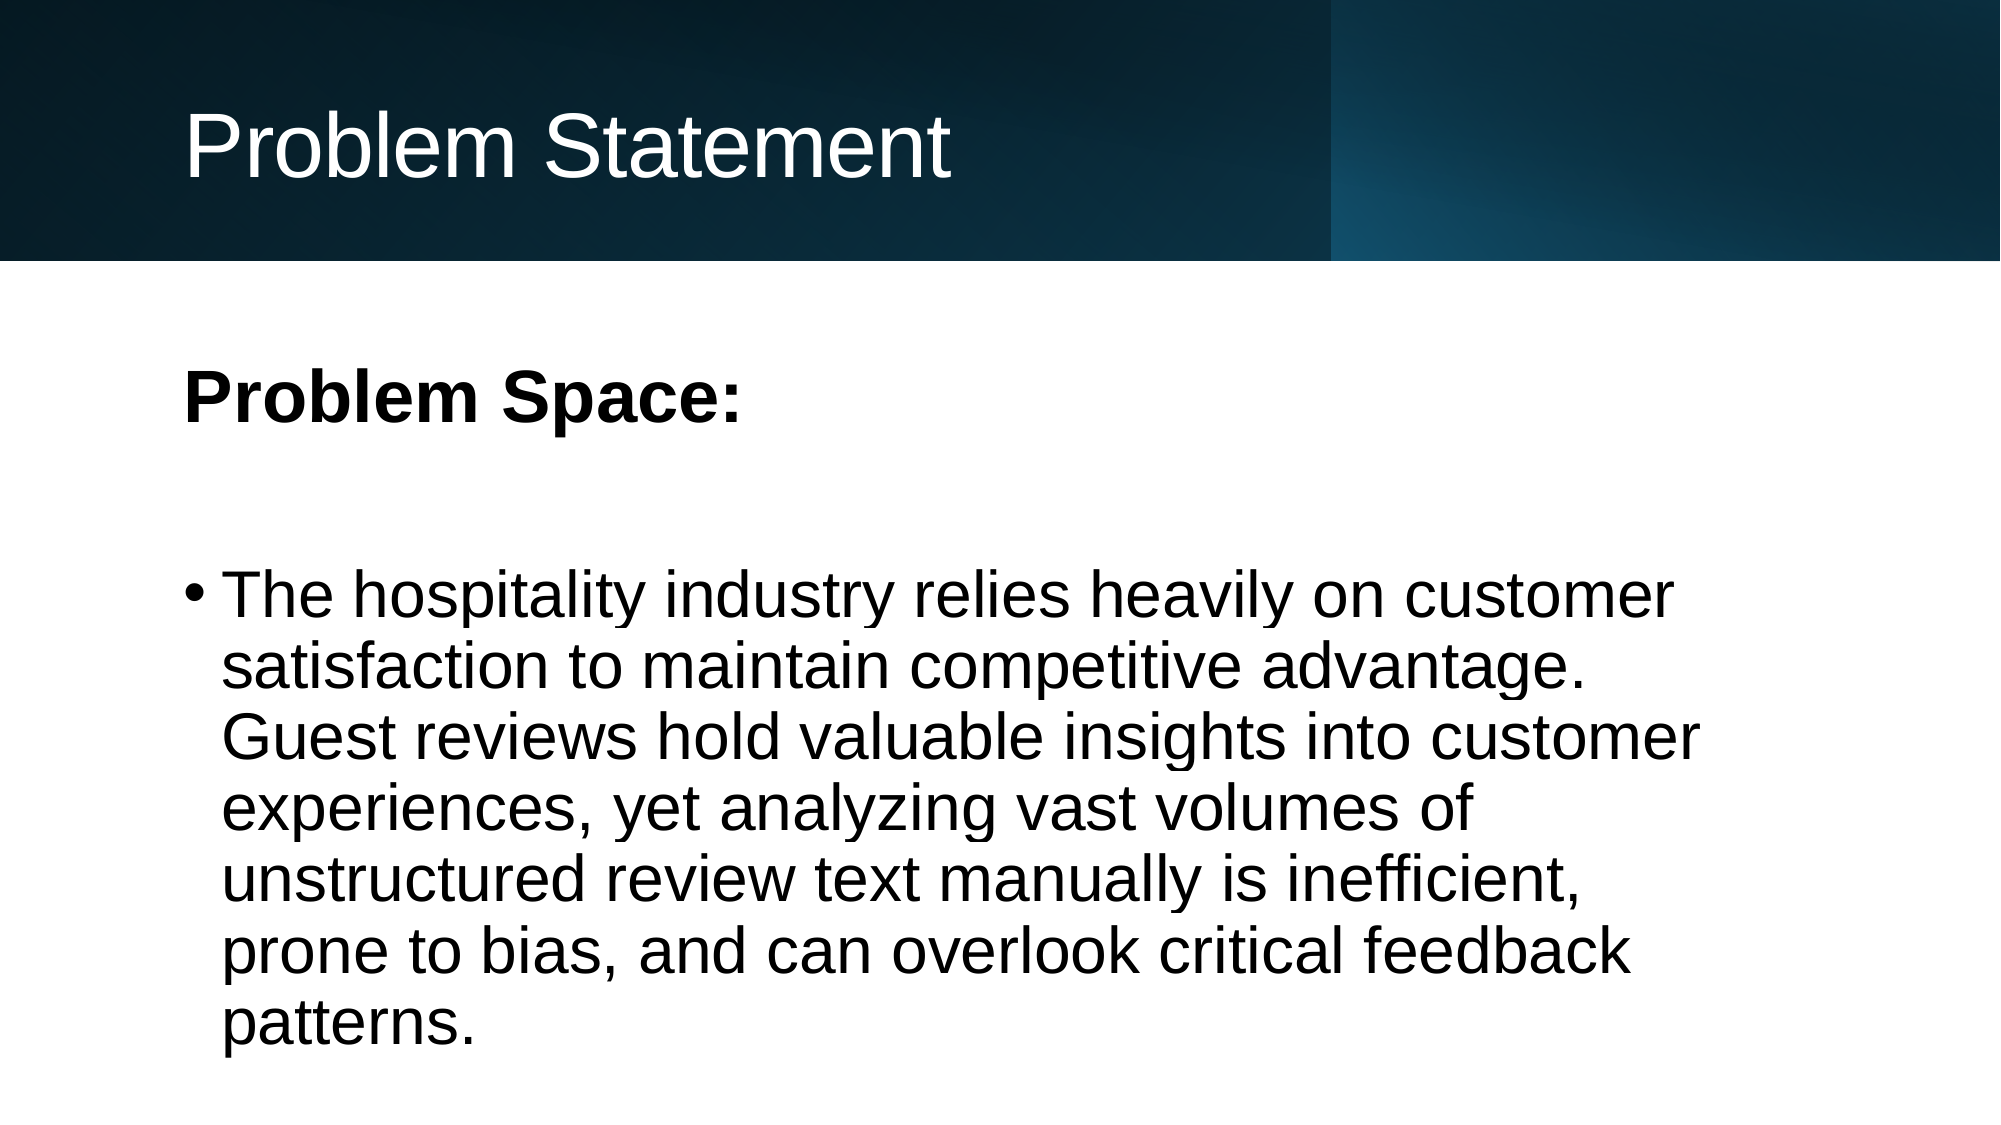

# Problem Statement

Problem Space:

The hospitality industry relies heavily on customer satisfaction to maintain competitive advantage. Guest reviews hold valuable insights into customer experiences, yet analyzing vast volumes of unstructured review text manually is inefficient, prone to bias, and can overlook critical feedback patterns.